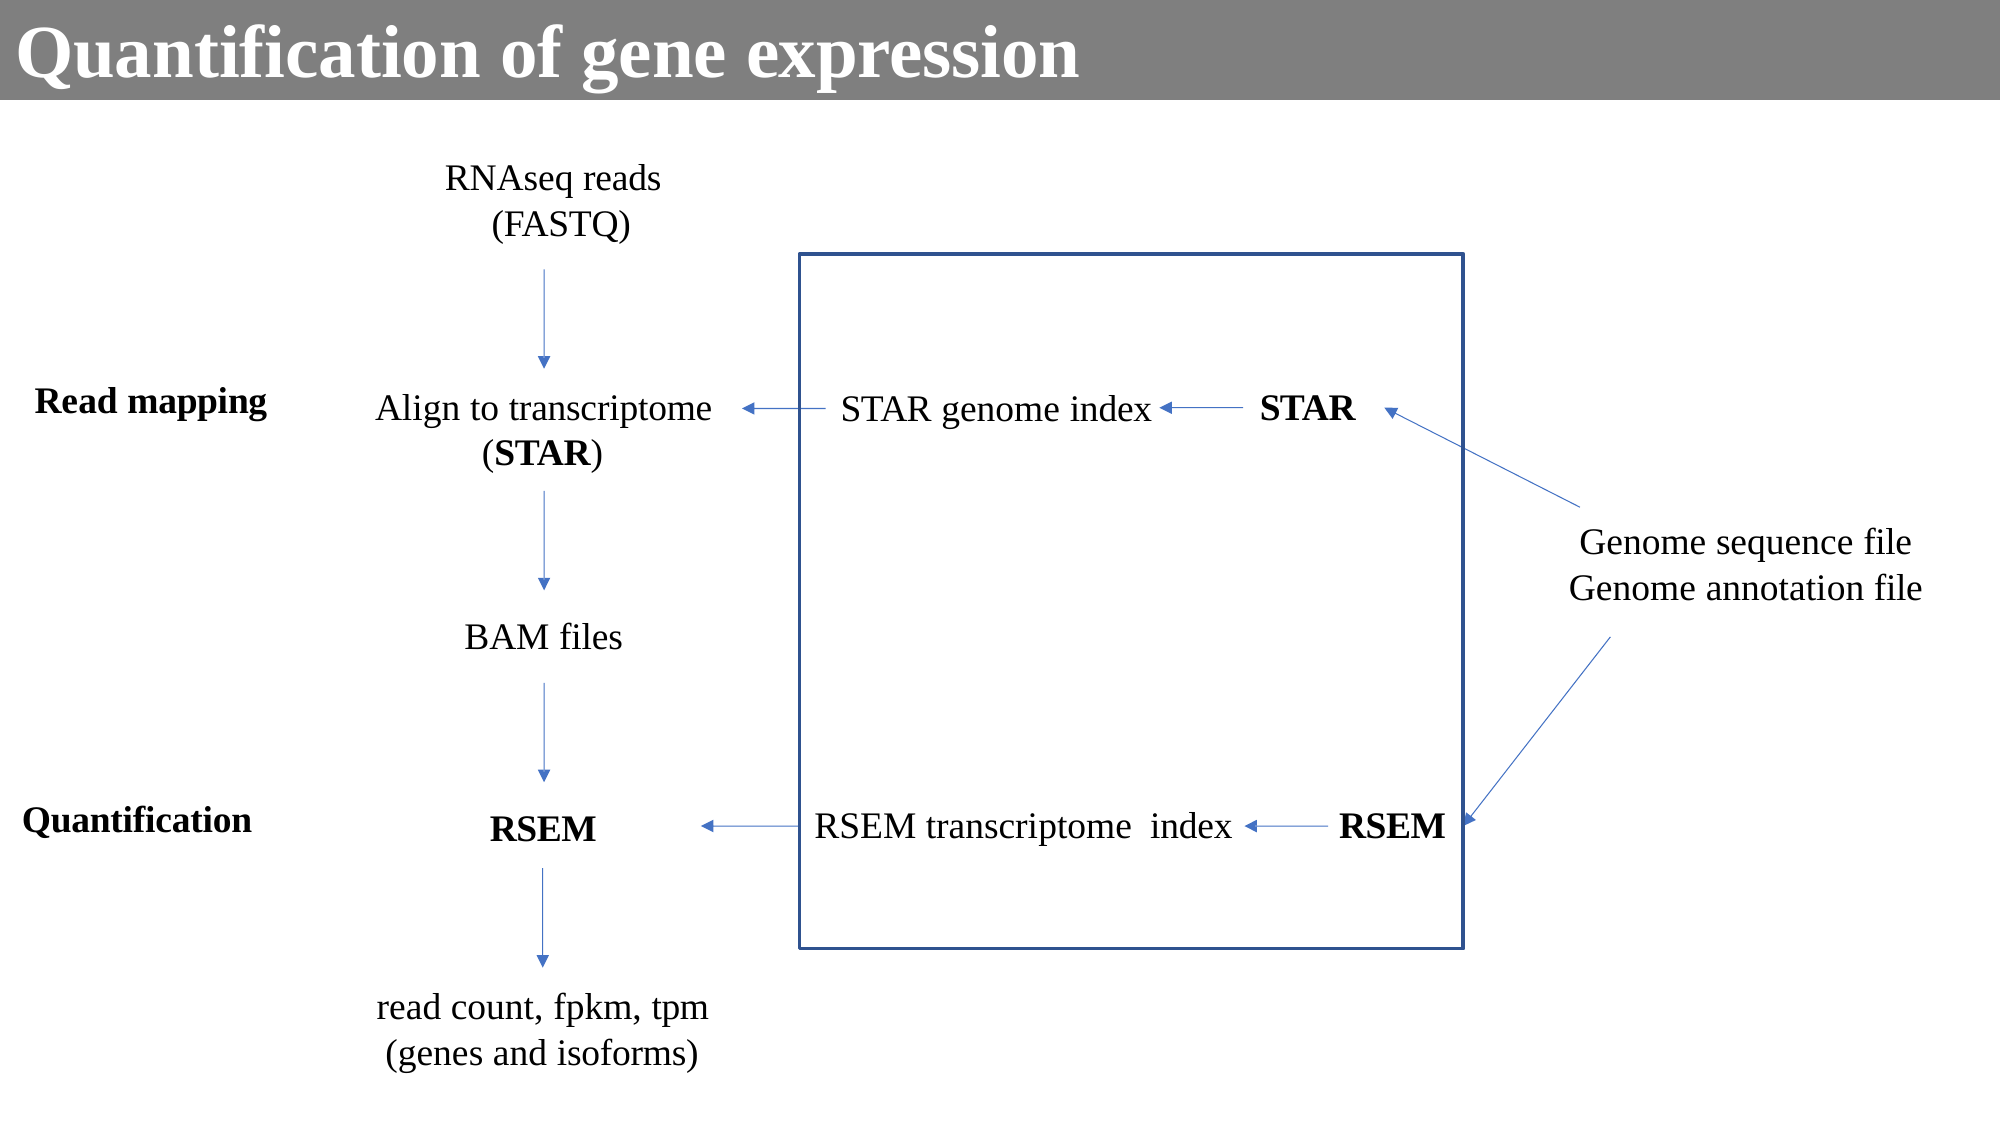

# Quantification of gene expression
RNAseq reads (FASTQ)

Read mapping
Align to transcriptome (STAR)
STAR
STAR genome index

Genome sequence file Genome annotation file
BAM files

Quantification
RSEM transcriptome index
RSEM
RSEM

read count, fpkm, tpm (genes and isoforms)